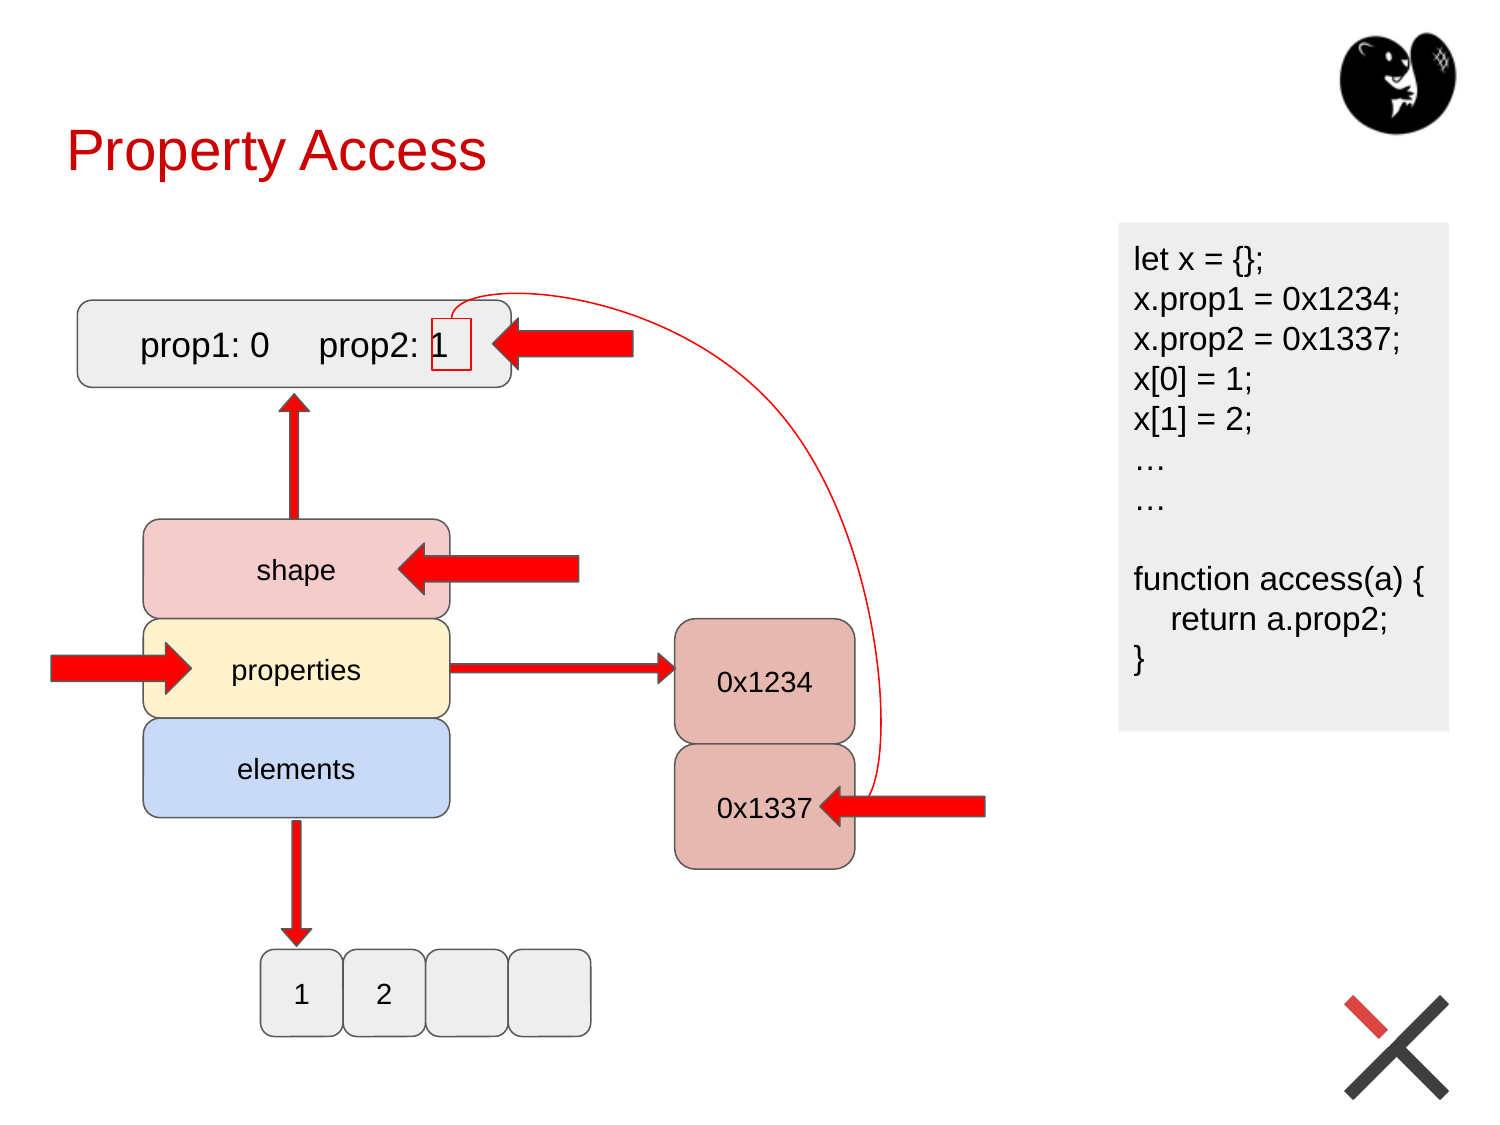

# Property Access
let x = {};
x.prop1 = 0x1234;
x.prop2 = 0x1337;
x[0] = 1;
x[1] = 2;
…
…

function access(a) {
    return a.prop2;
}

prop1: 0     prop2: 1

shape

properties
0x1234

elements
0x1337

1
2